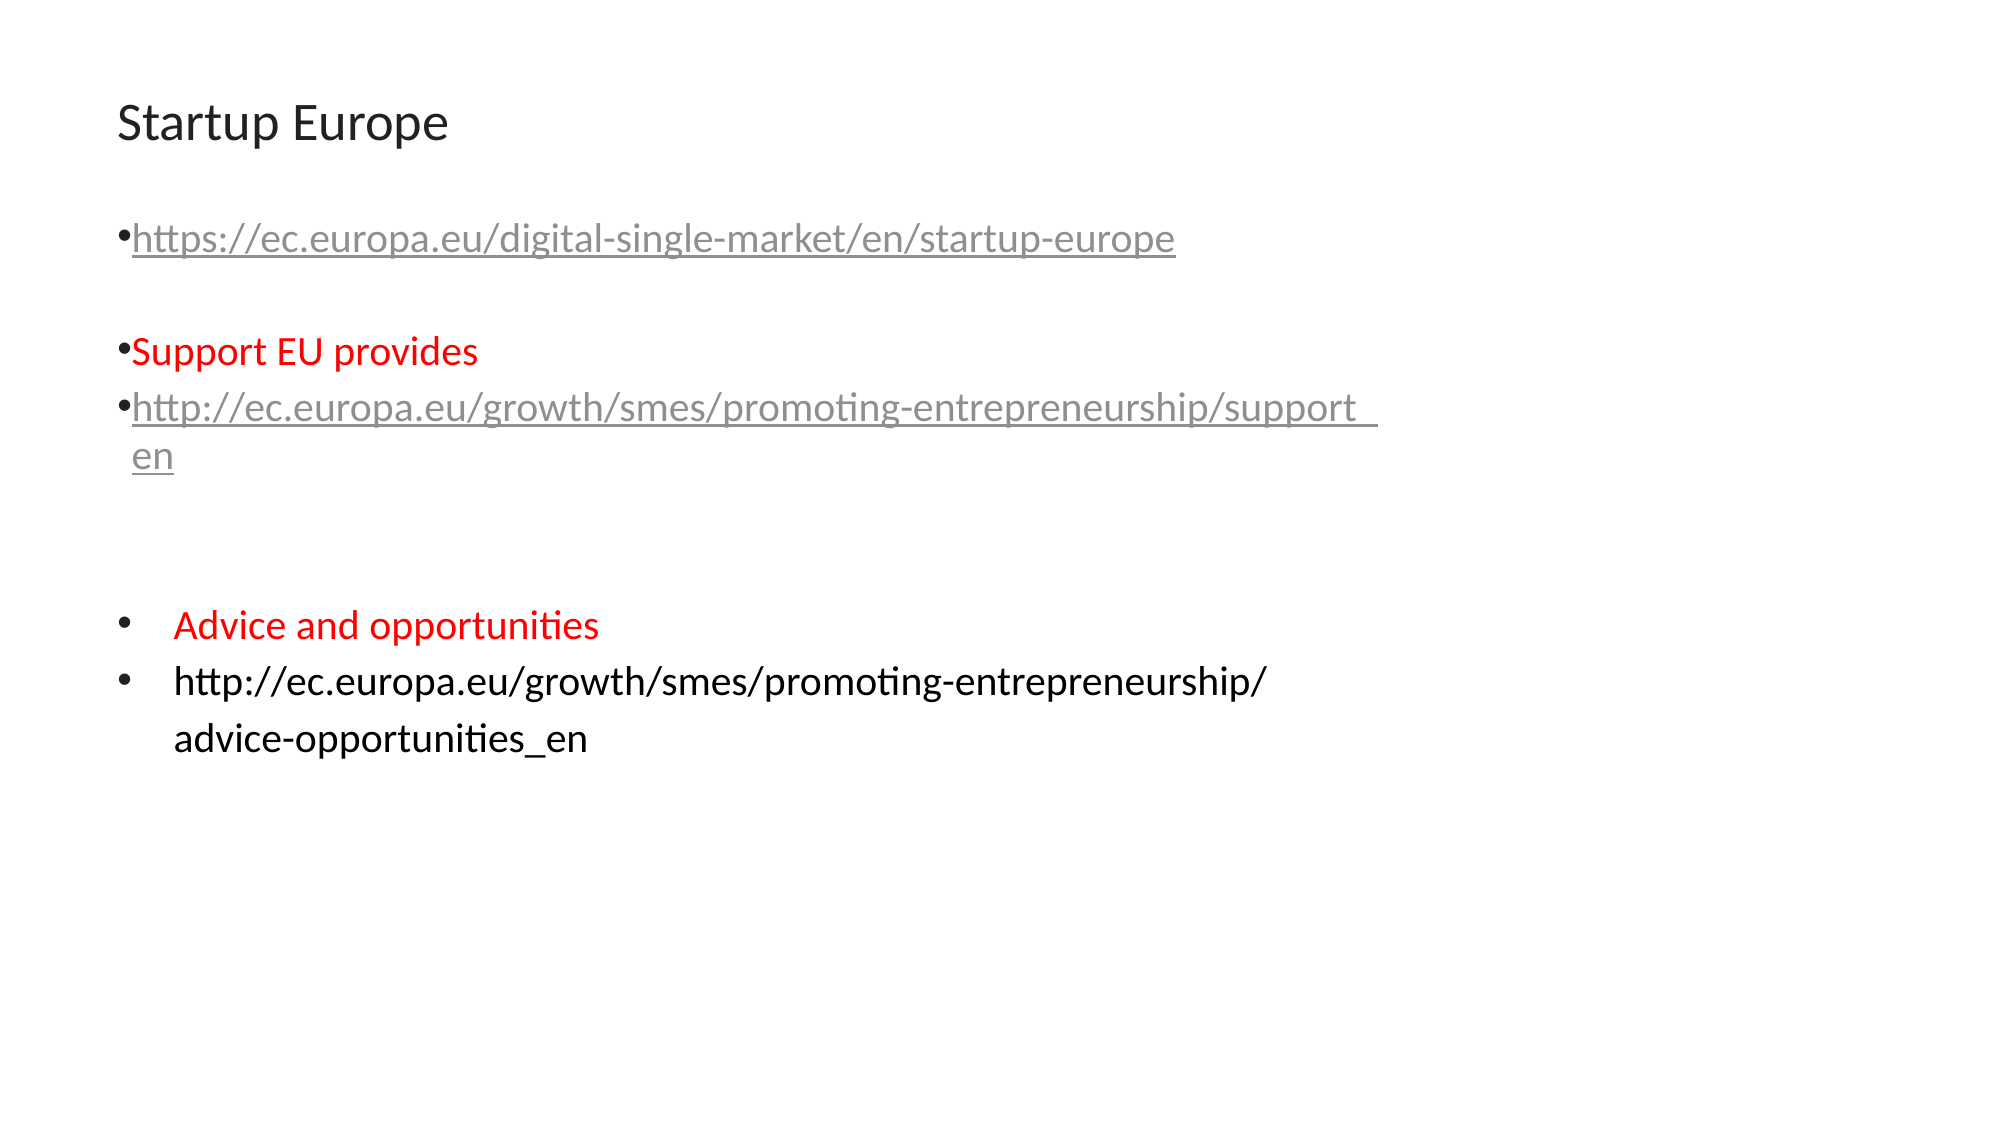

Startup Europe
https://ec.europa.eu/digital-single-market/en/startup-europe

Support EU provides
http://ec.europa.eu/growth/smes/promoting-entrepreneurship/support_en

Advice and opportunities
http://ec.europa.eu/growth/smes/promoting-entrepreneurship/advice-opportunities_en